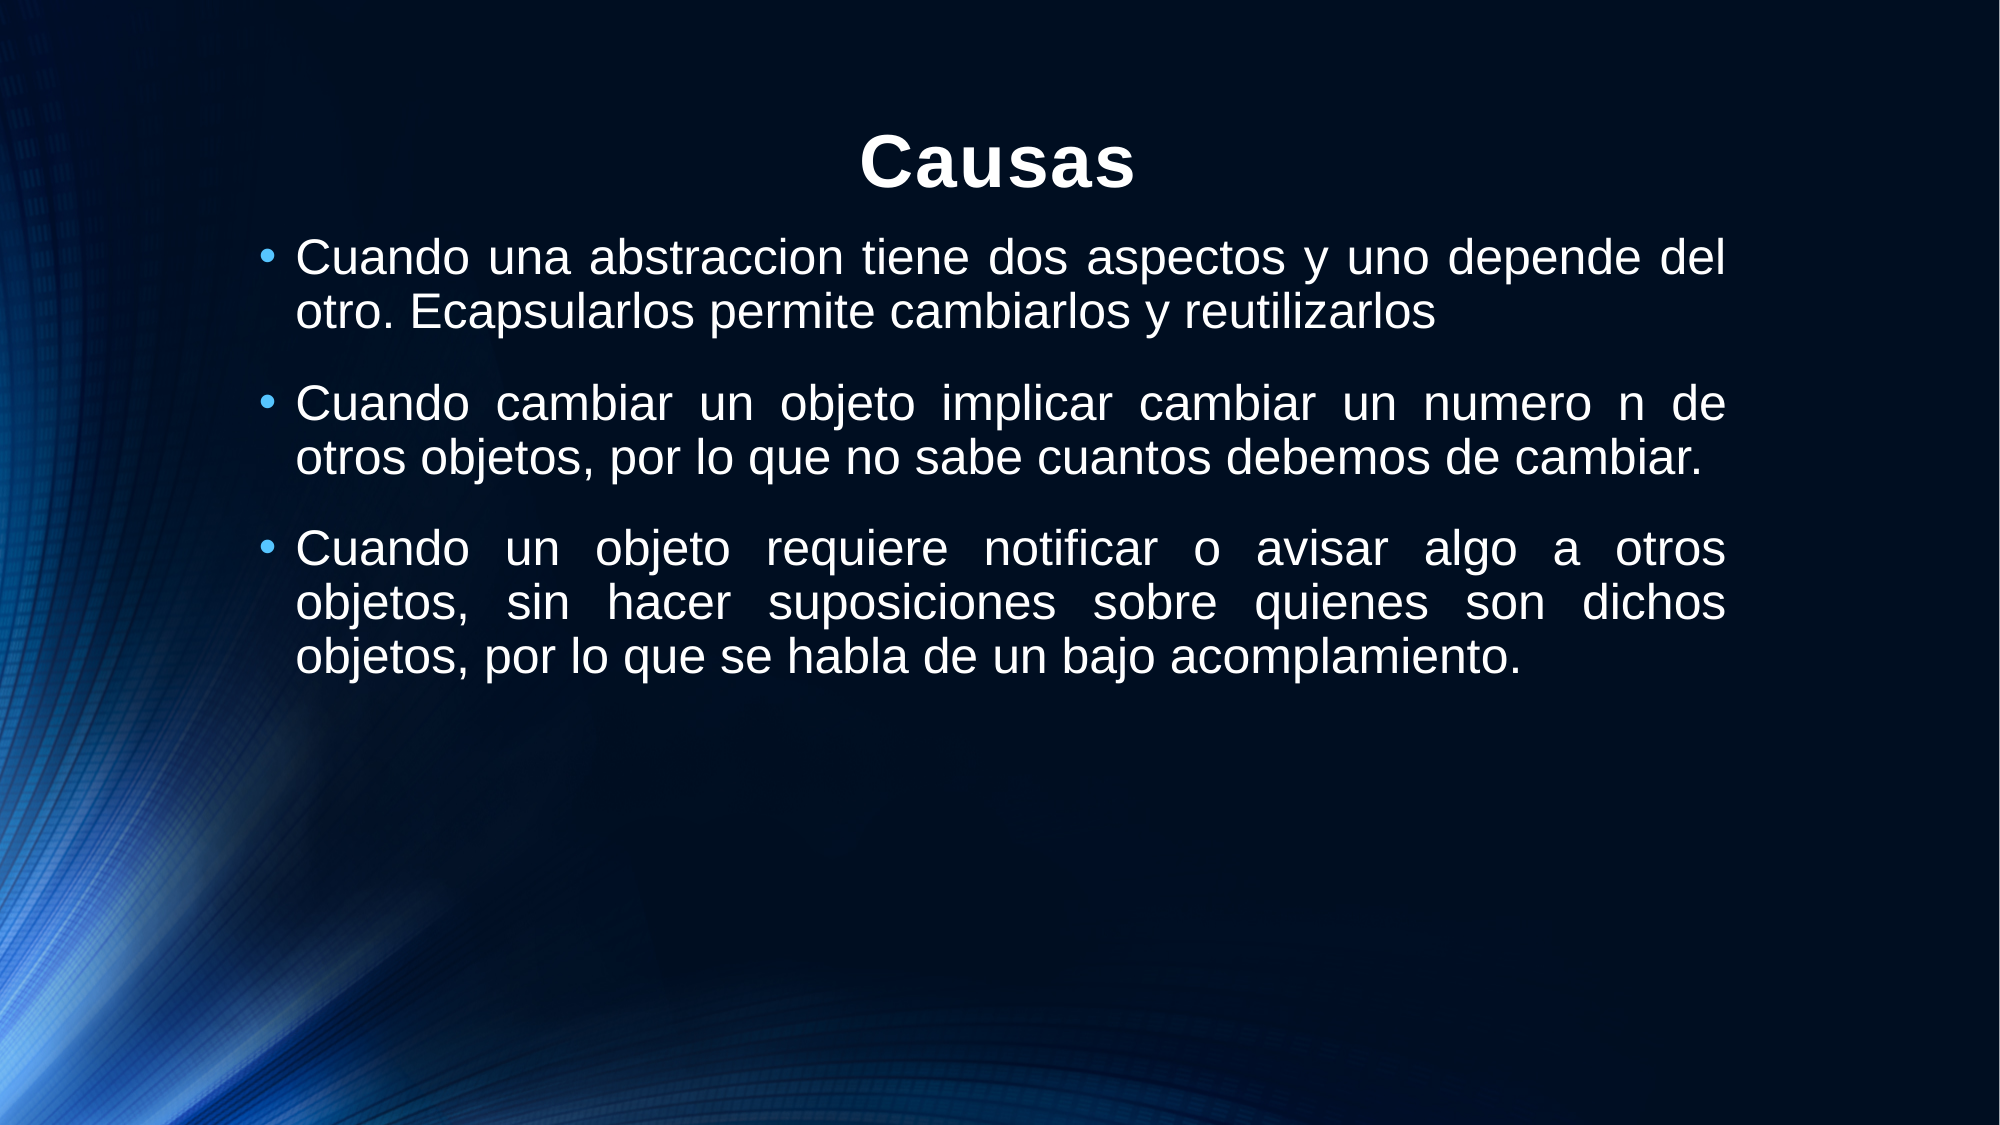

# Causas
Cuando una abstraccion tiene dos aspectos y uno depende del otro. Ecapsularlos permite cambiarlos y reutilizarlos
Cuando cambiar un objeto implicar cambiar un numero n de otros objetos, por lo que no sabe cuantos debemos de cambiar.
Cuando un objeto requiere notificar o avisar algo a otros objetos, sin hacer suposiciones sobre quienes son dichos objetos, por lo que se habla de un bajo acomplamiento.